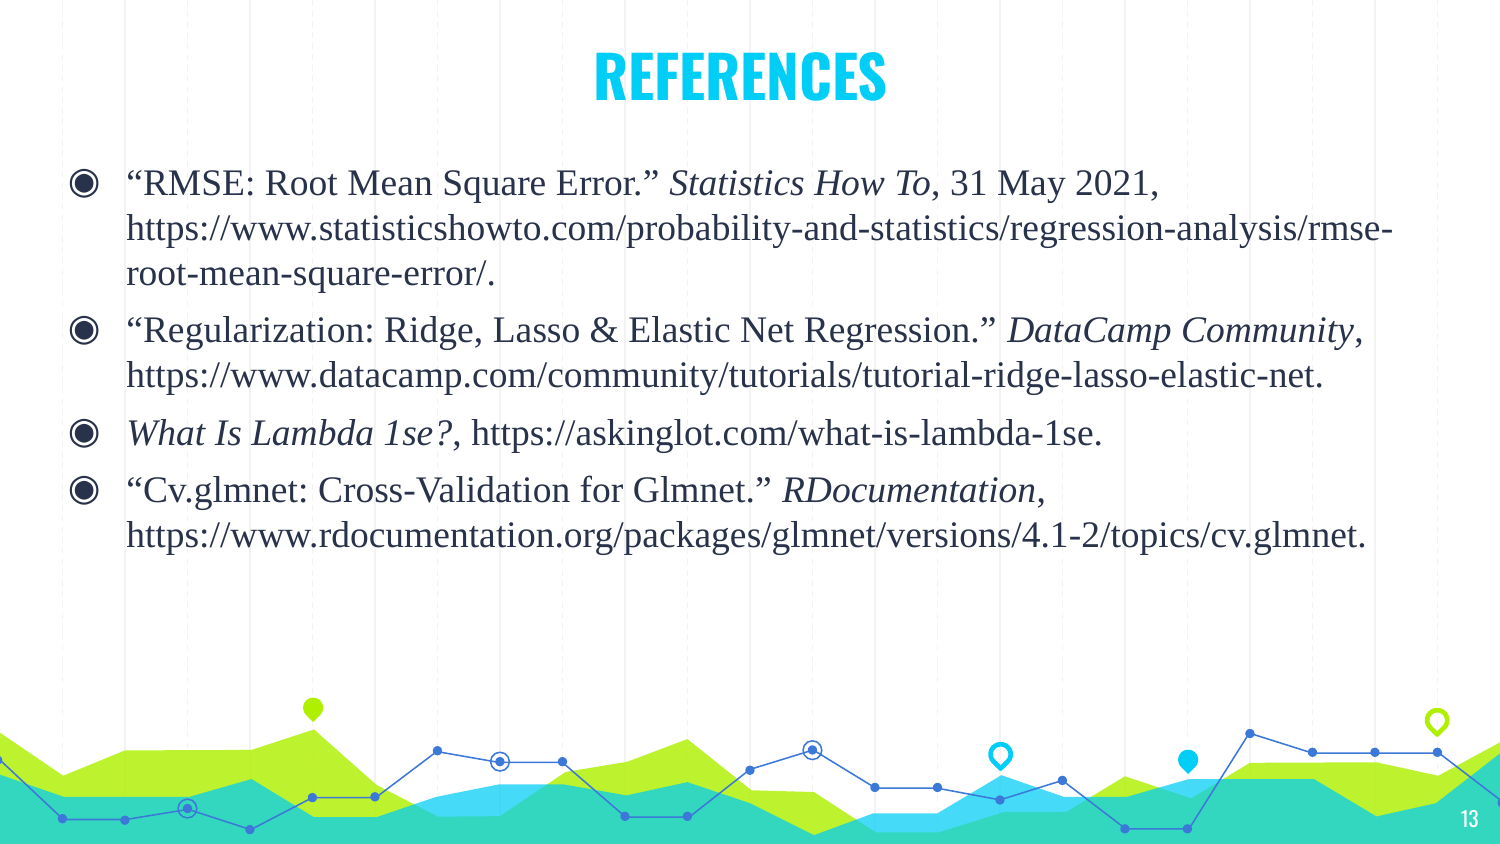

# REFERENCES
“RMSE: Root Mean Square Error.” Statistics How To, 31 May 2021, https://www.statisticshowto.com/probability-and-statistics/regression-analysis/rmse-root-mean-square-error/.
“Regularization: Ridge, Lasso & Elastic Net Regression.” DataCamp Community, https://www.datacamp.com/community/tutorials/tutorial-ridge-lasso-elastic-net.
What Is Lambda 1se?, https://askinglot.com/what-is-lambda-1se.
“Cv.glmnet: Cross-Validation for Glmnet.” RDocumentation, https://www.rdocumentation.org/packages/glmnet/versions/4.1-2/topics/cv.glmnet.

13